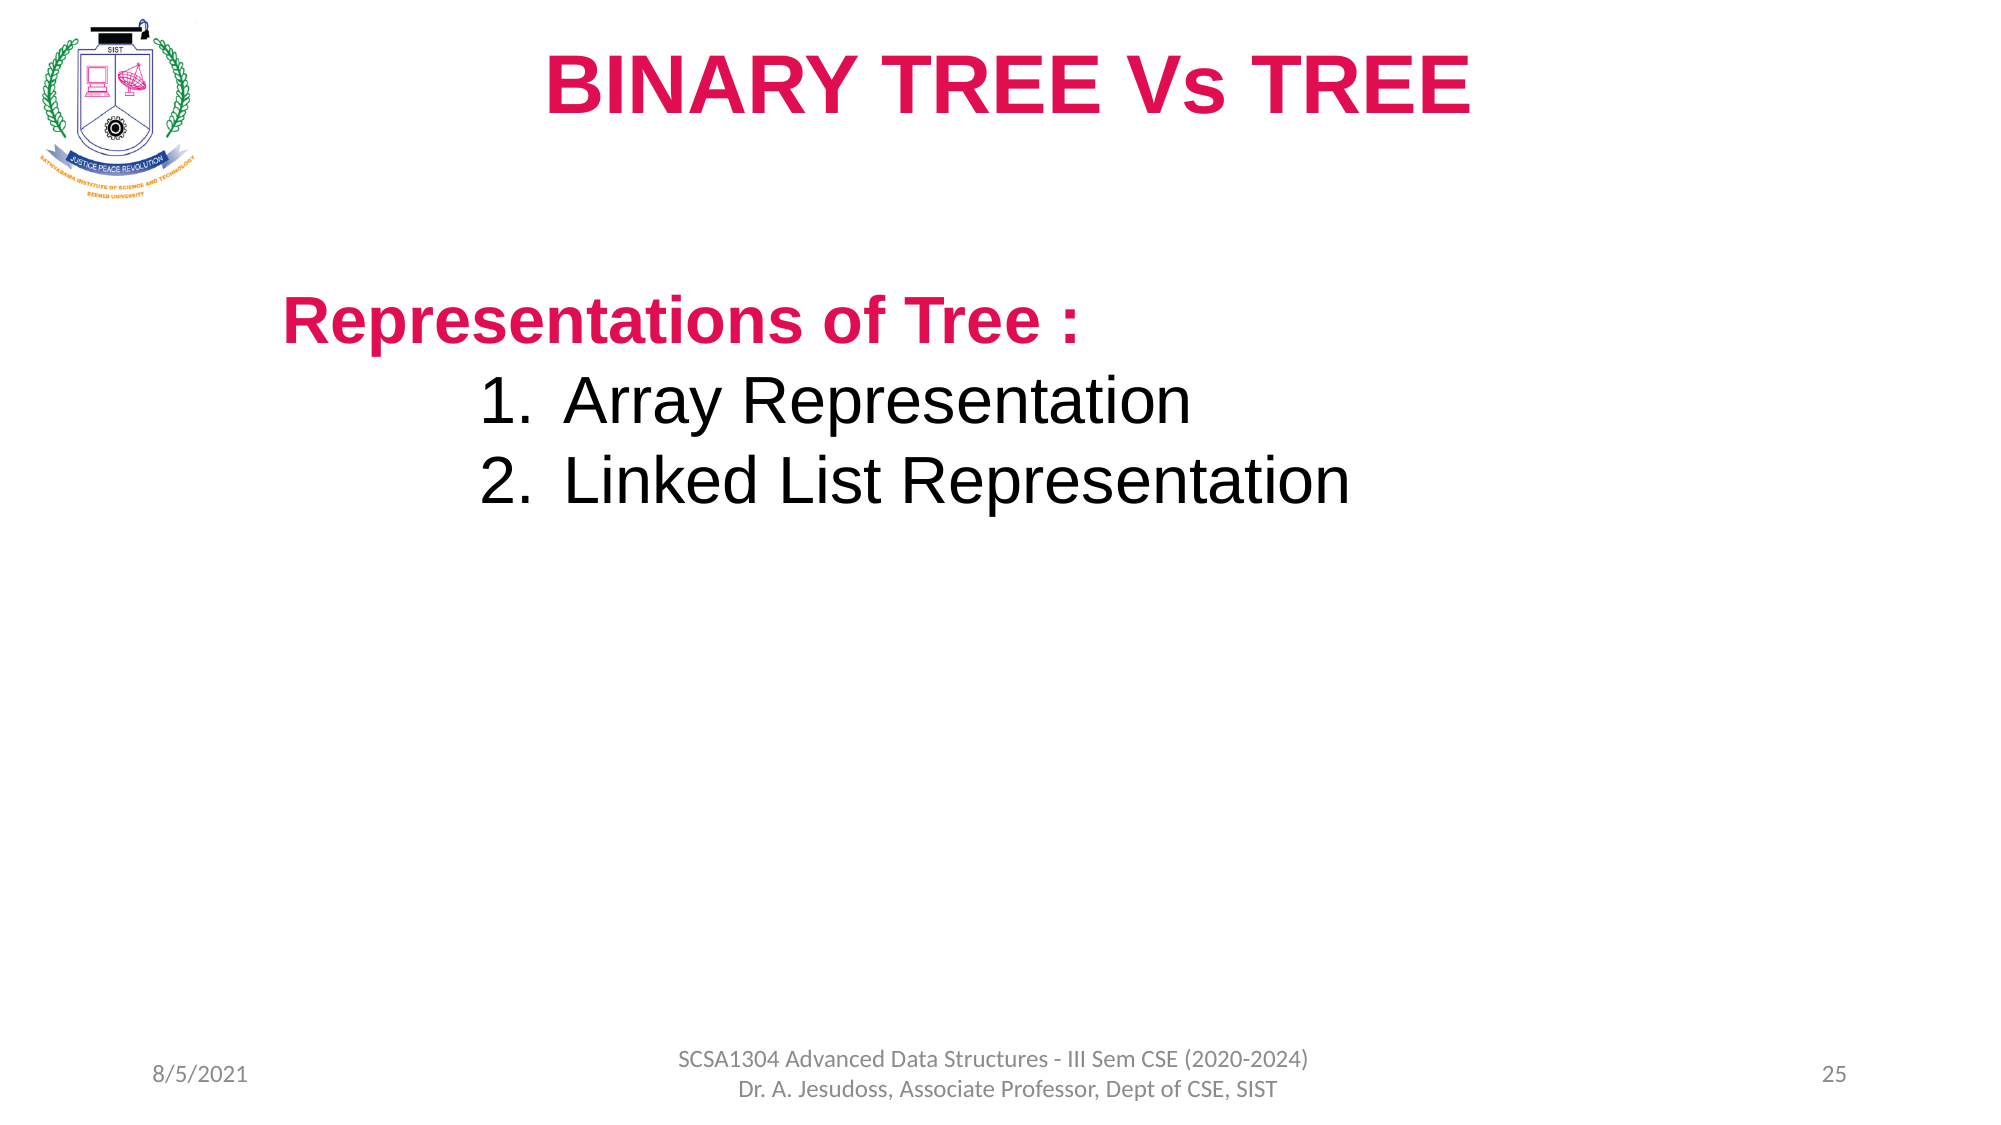

BINARY TREE Vs TREE
Representations of Tree :
Array Representation
Linked List Representation
8/5/2021
SCSA1304 Advanced Data Structures - III Sem CSE (2020-2024)      Dr. A. Jesudoss, Associate Professor, Dept of CSE, SIST
25